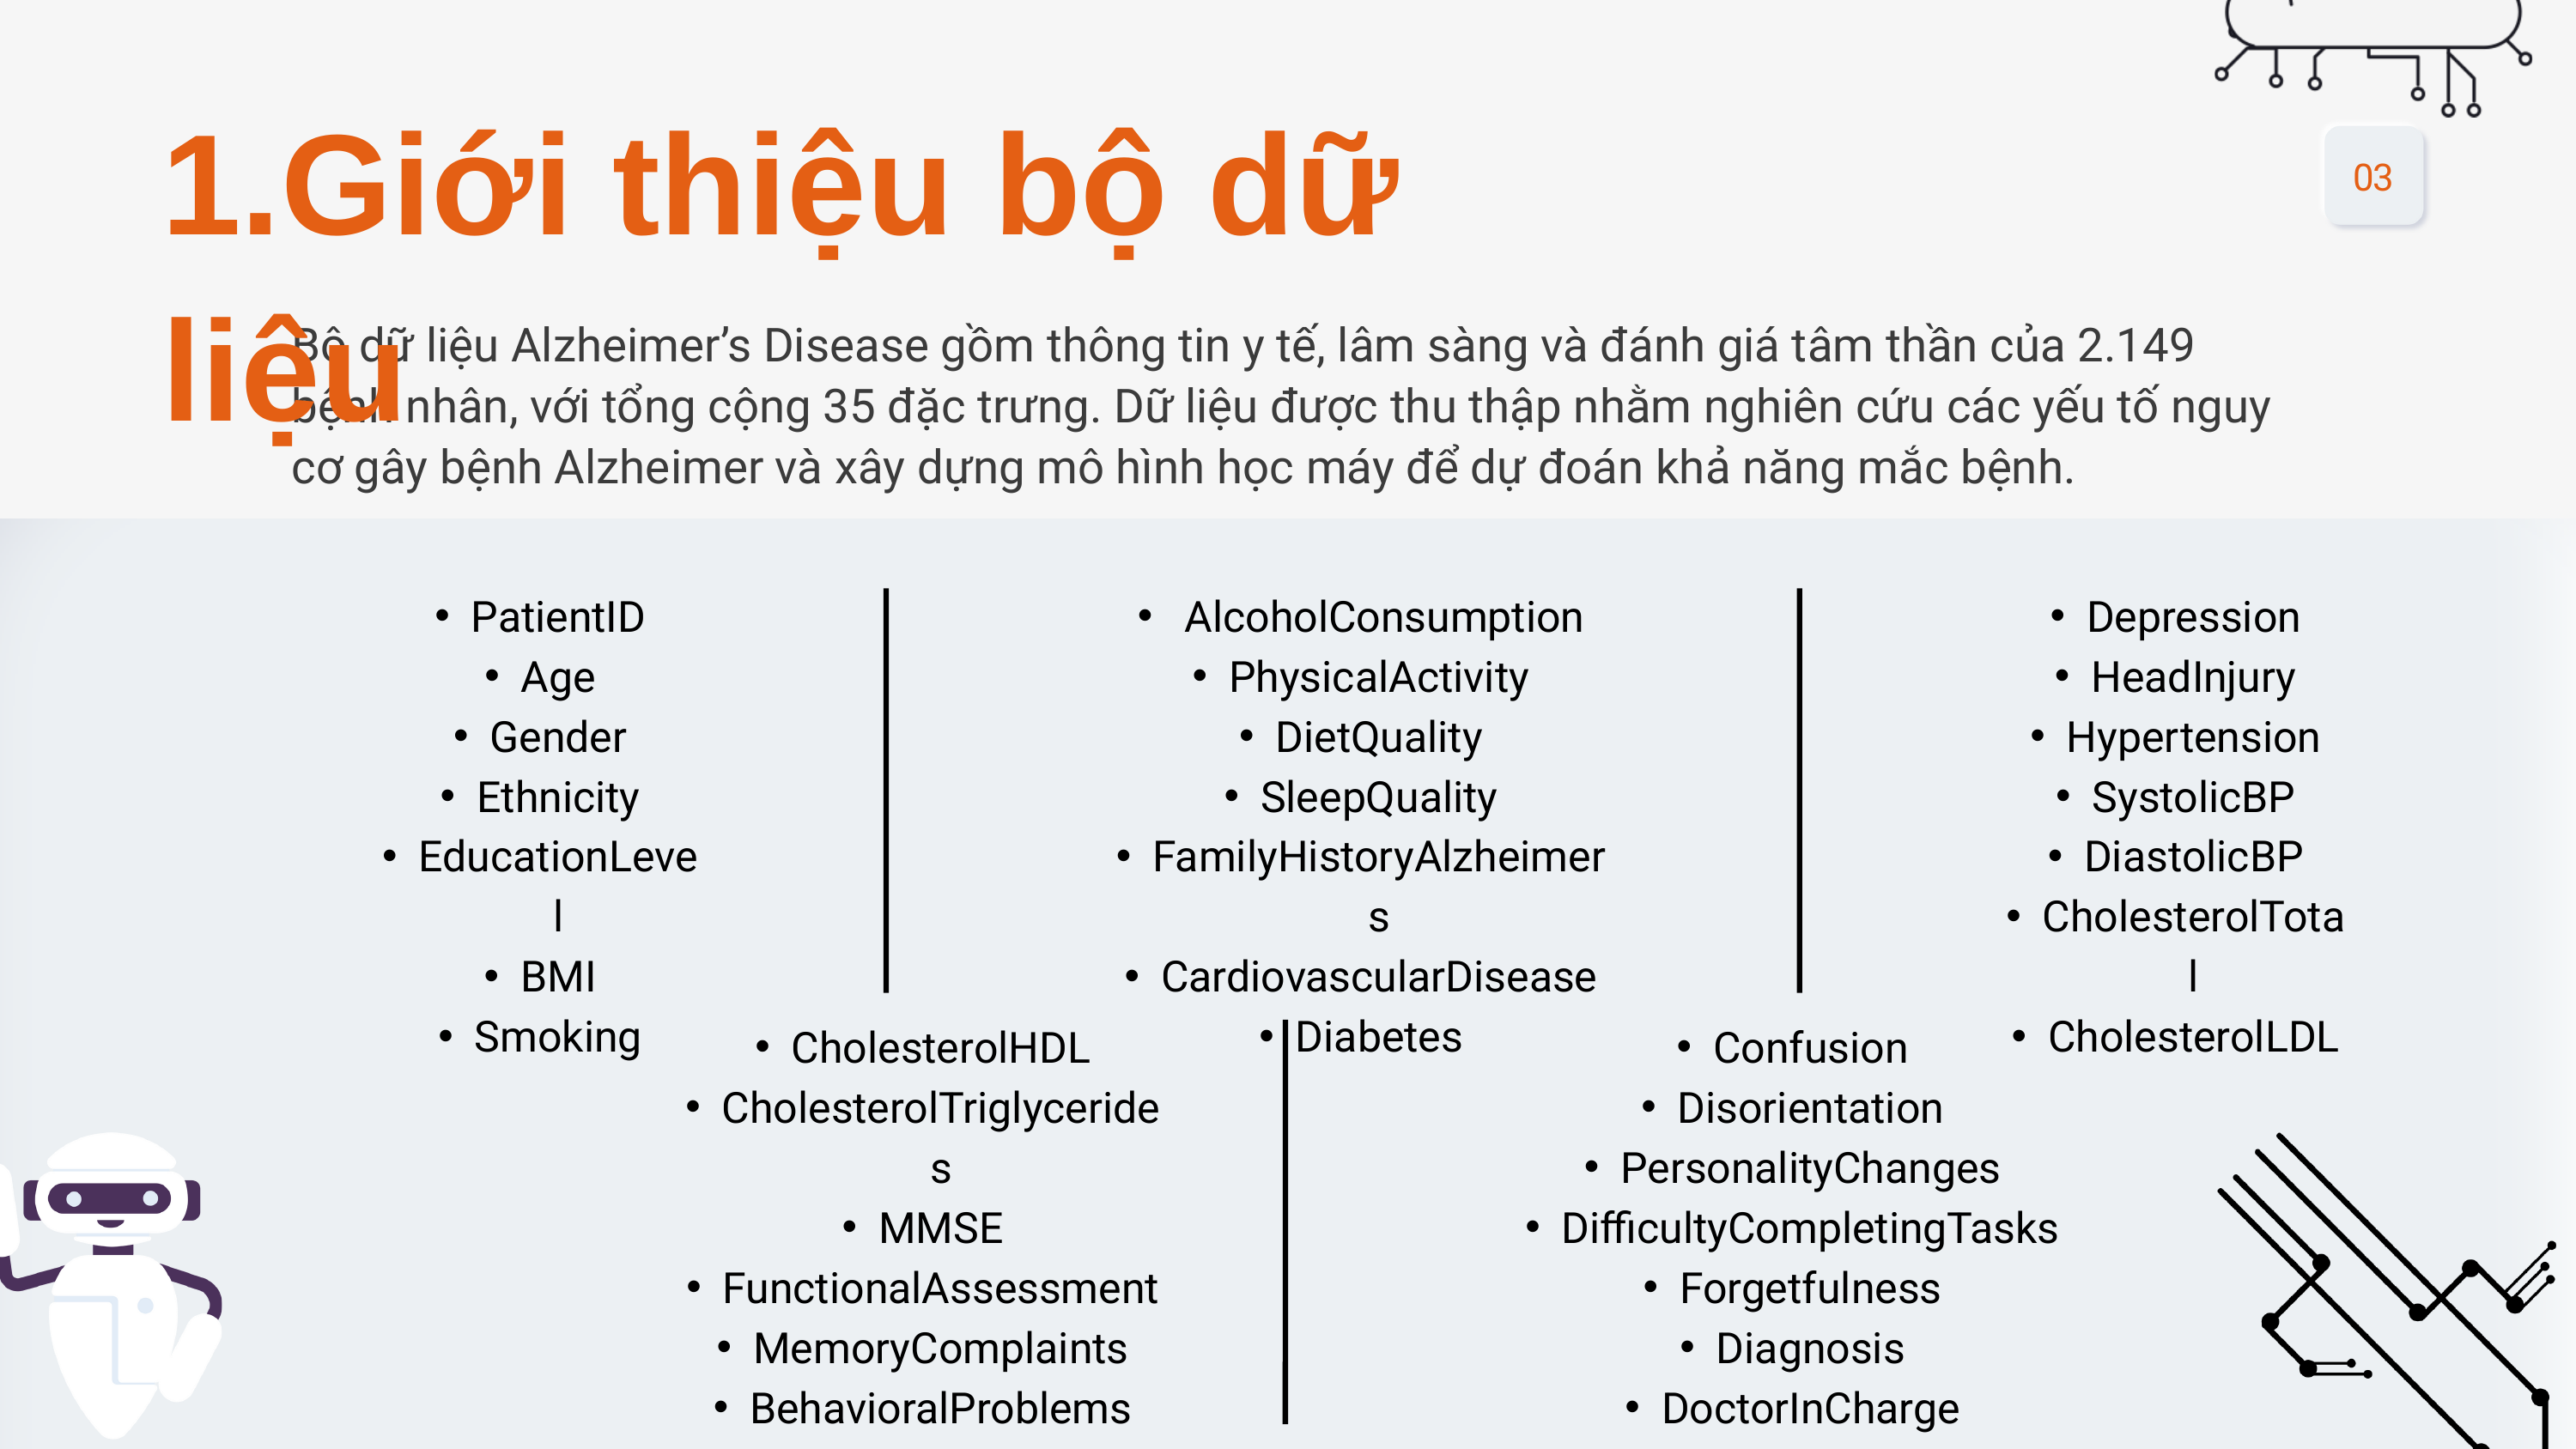

1.Giới thiệu bộ dữ liệu

03
Bộ dữ liệu Alzheimer’s Disease gồm thông tin y tế, lâm sàng và đánh giá tâm thần của 2.149 bệnh nhân, với tổng cộng 35 đặc trưng. Dữ liệu được thu thập nhằm nghiên cứu các yếu tố nguy cơ gây bệnh Alzheimer và xây dựng mô hình học máy để dự đoán khả năng mắc bệnh.

PatientID
Age
Gender
Ethnicity
EducationLevel
BMI
Smoking
 AlcoholConsumption
PhysicalActivity
DietQuality
SleepQuality
FamilyHistoryAlzheimers
CardiovascularDisease
Diabetes
Depression
HeadInjury
Hypertension
SystolicBP
DiastolicBP
CholesterolTotal
CholesterolLDL

CholesterolHDL
CholesterolTriglycerides
MMSE
FunctionalAssessment
MemoryComplaints
BehavioralProblems
ADL
Confusion
Disorientation
PersonalityChanges
DifficultyCompletingTasks
Forgetfulness
Diagnosis
DoctorInCharge